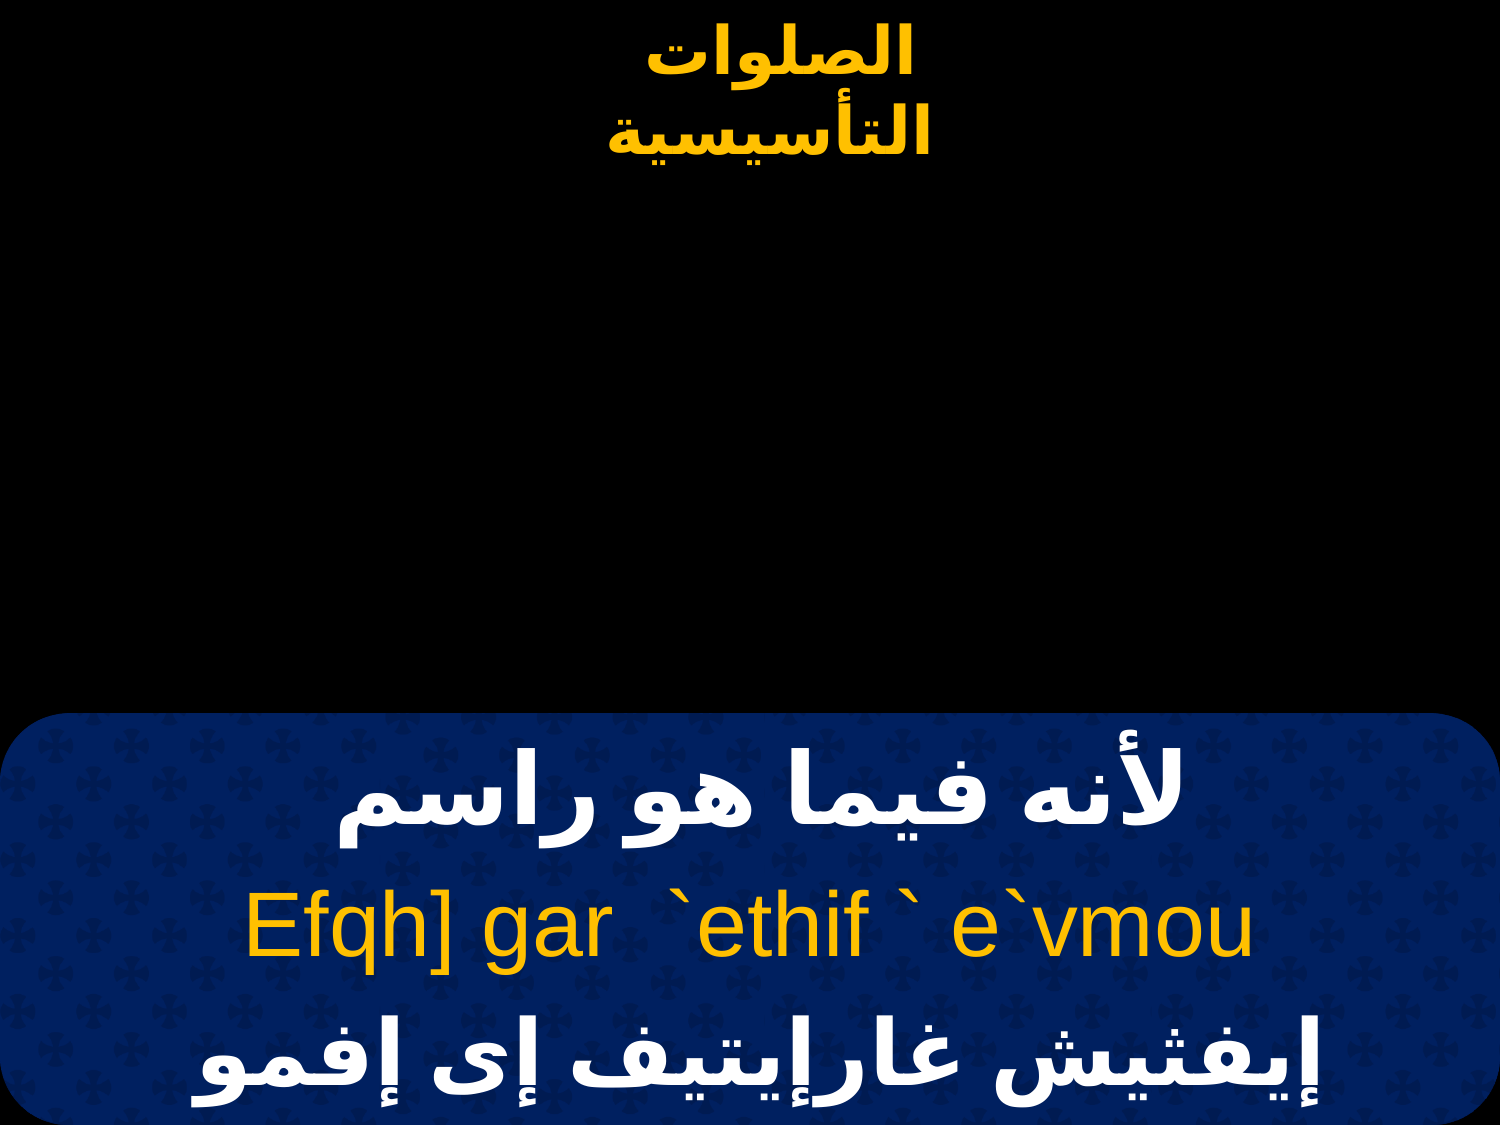

# لأنه فيما هو راسم
Efqh] gar  `ethif ` e`vmou
إيفثيش غارإيتيف إى إفمو